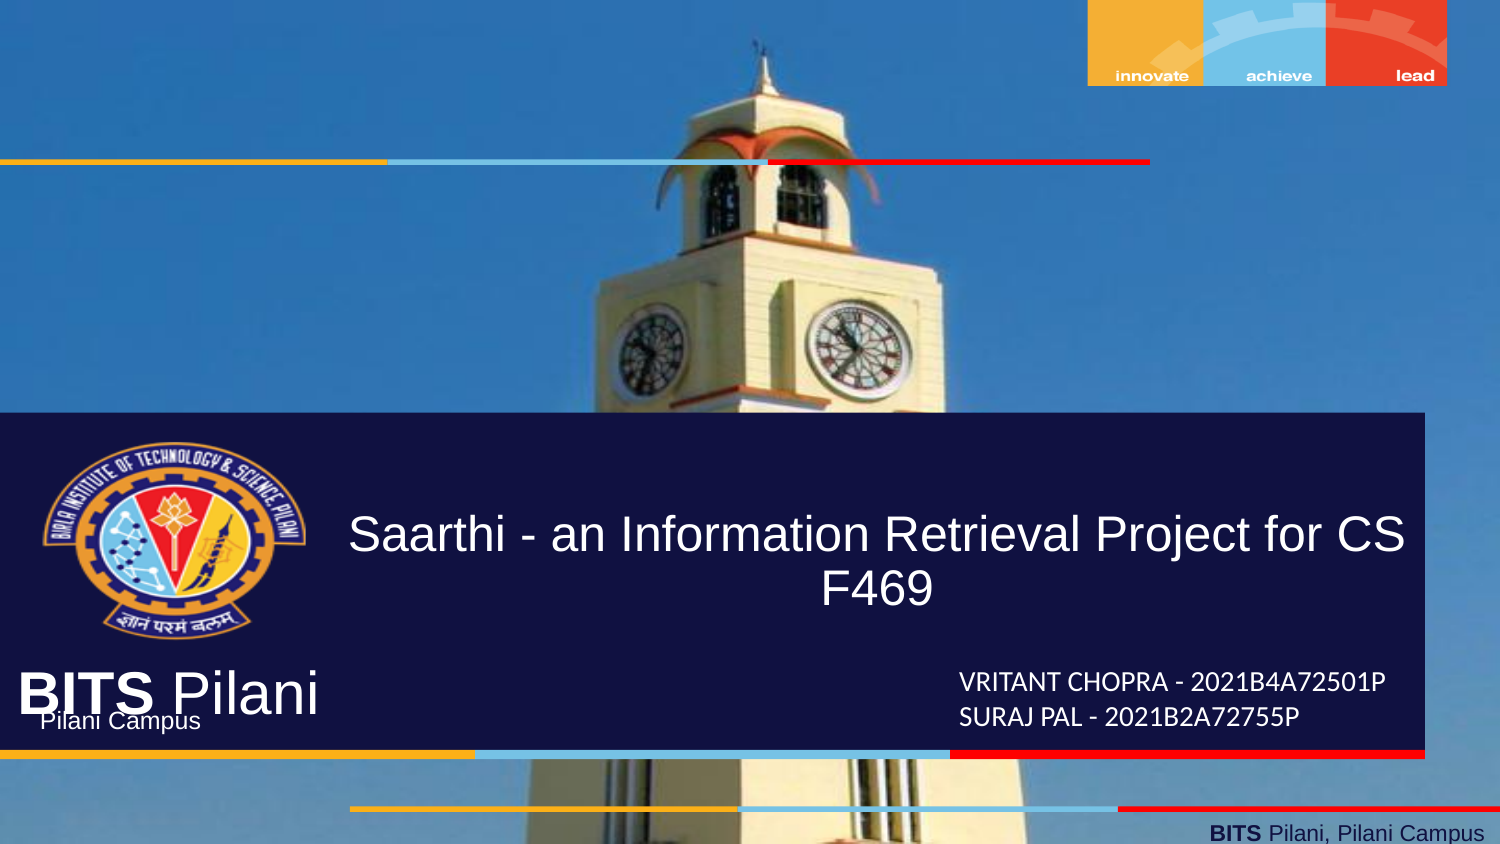

# Saarthi - an Information Retrieval Project for CS F469
VRITANT CHOPRA - 2021B4A72501P
SURAJ PAL - 2021B2A72755P